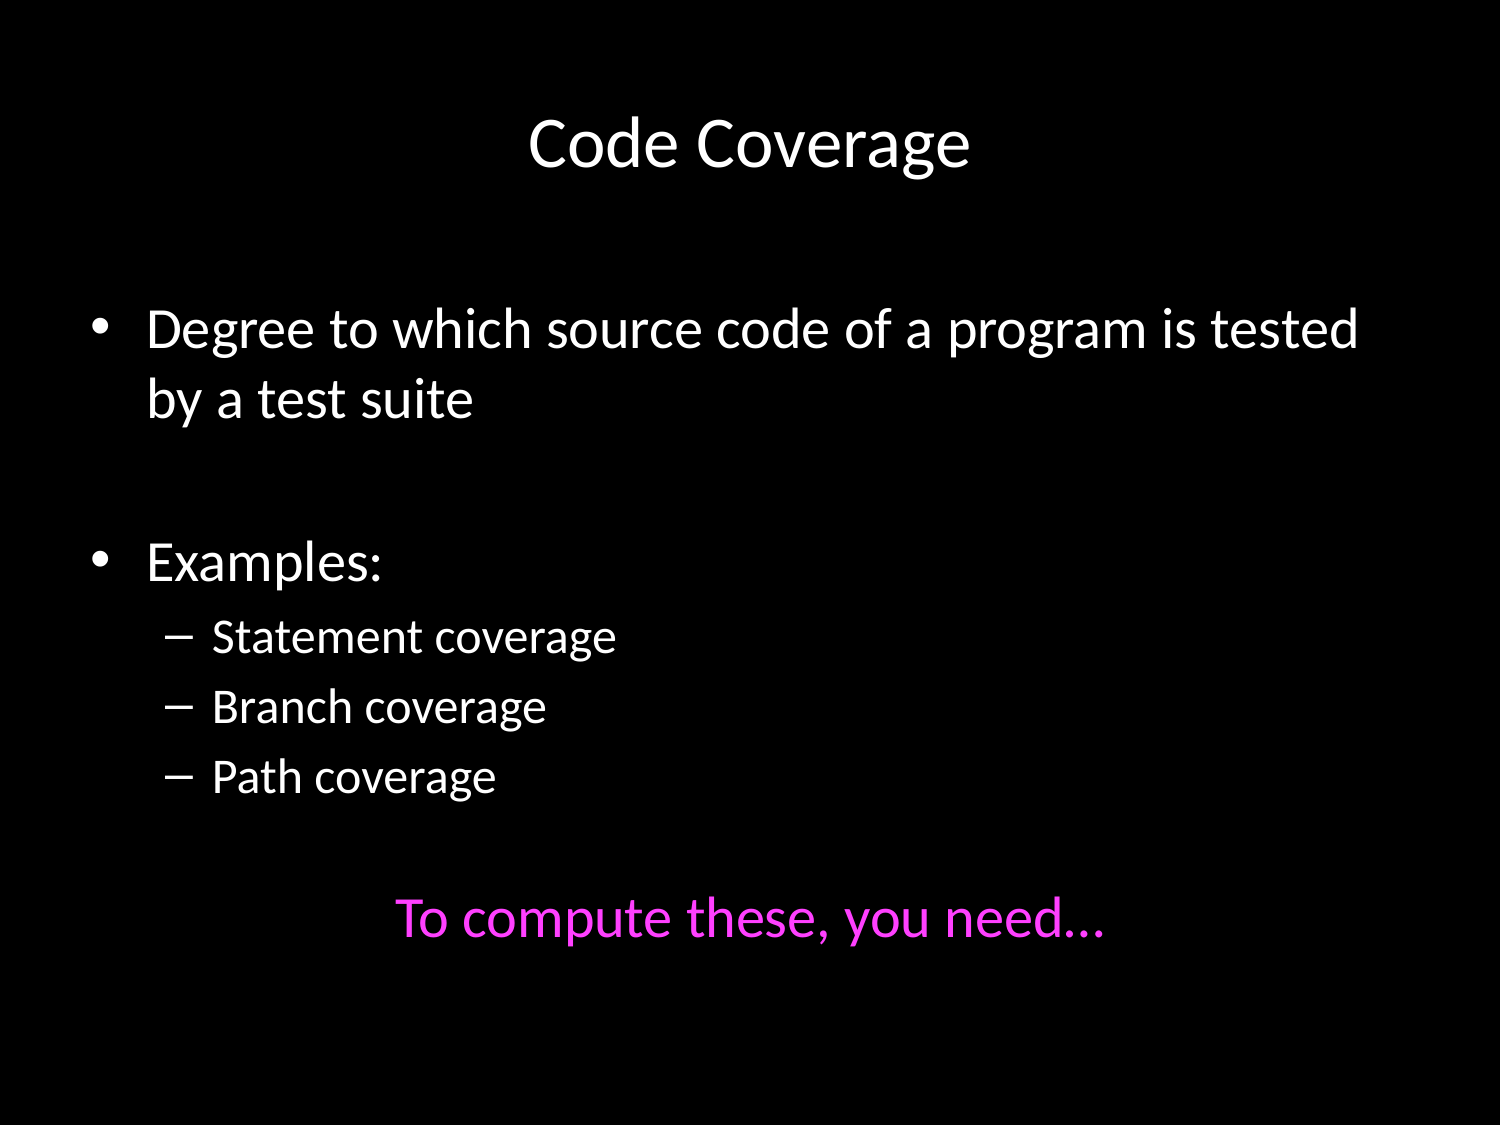

# Code Coverage
Degree to which source code of a program is tested by a test suite

Examples:
Statement coverage
Branch coverage
Path coverage

To compute these, you need…